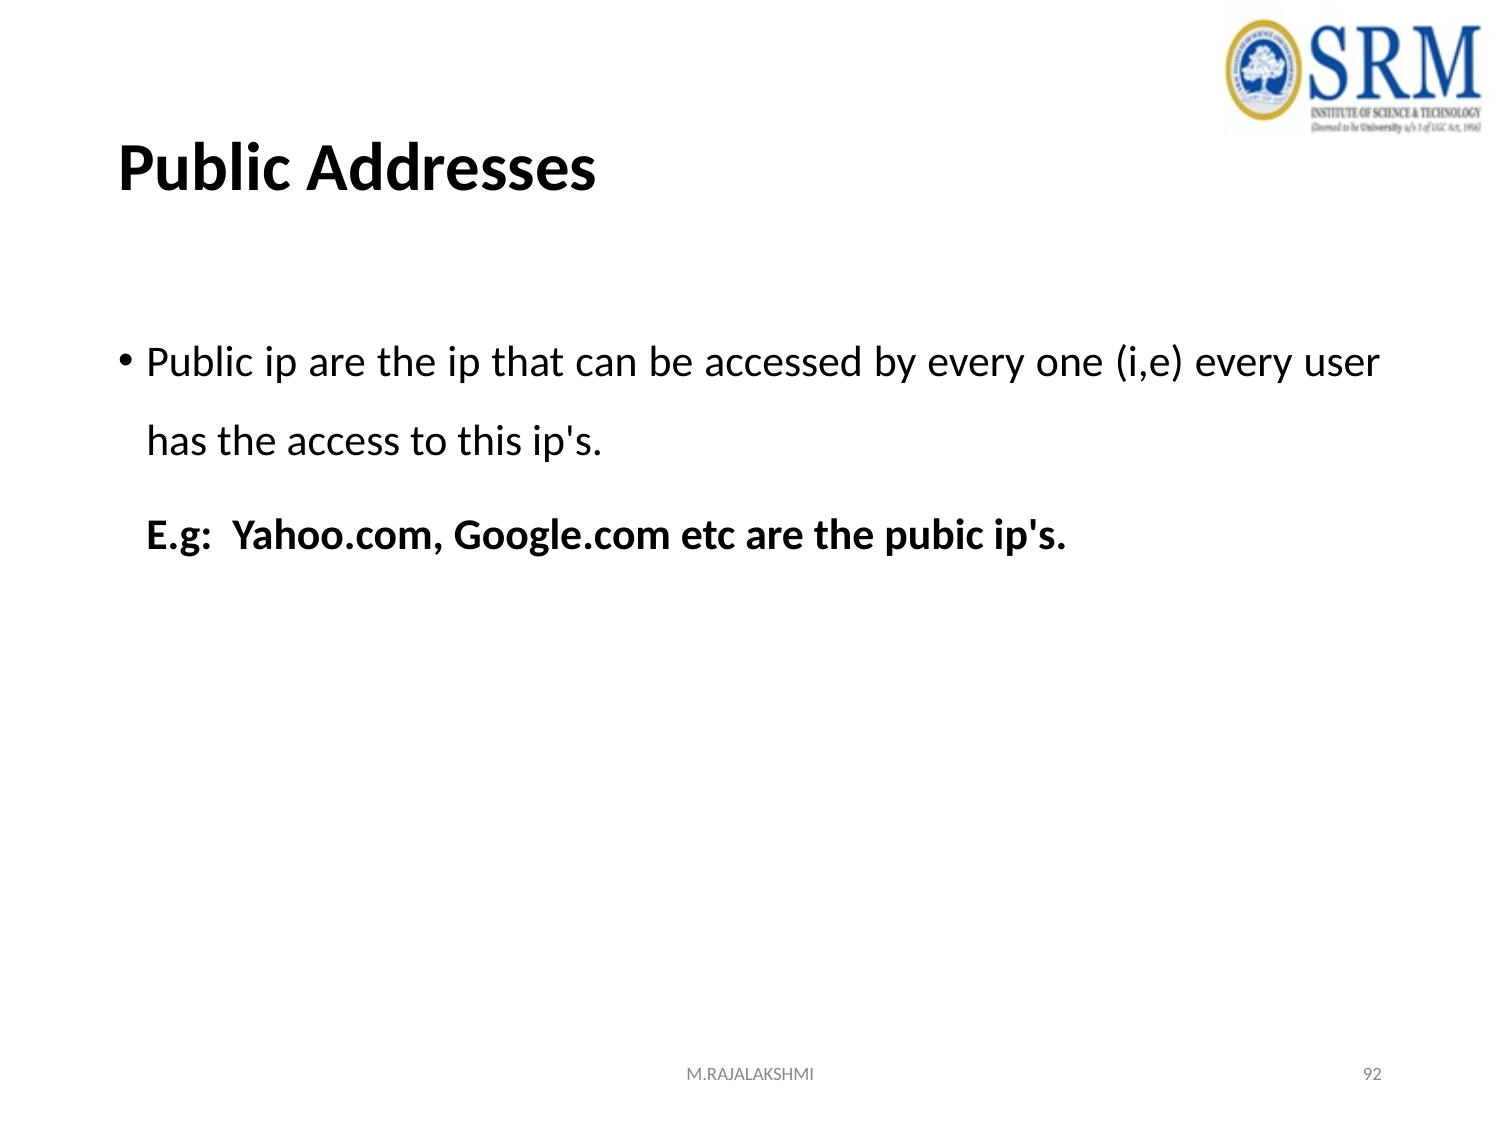

# Public Addresses
Public ip are the ip that can be accessed by every one (i,e) every user has the access to this ip's.
	E.g:  Yahoo.com, Google.com etc are the pubic ip's.

M.RAJALAKSHMI
92